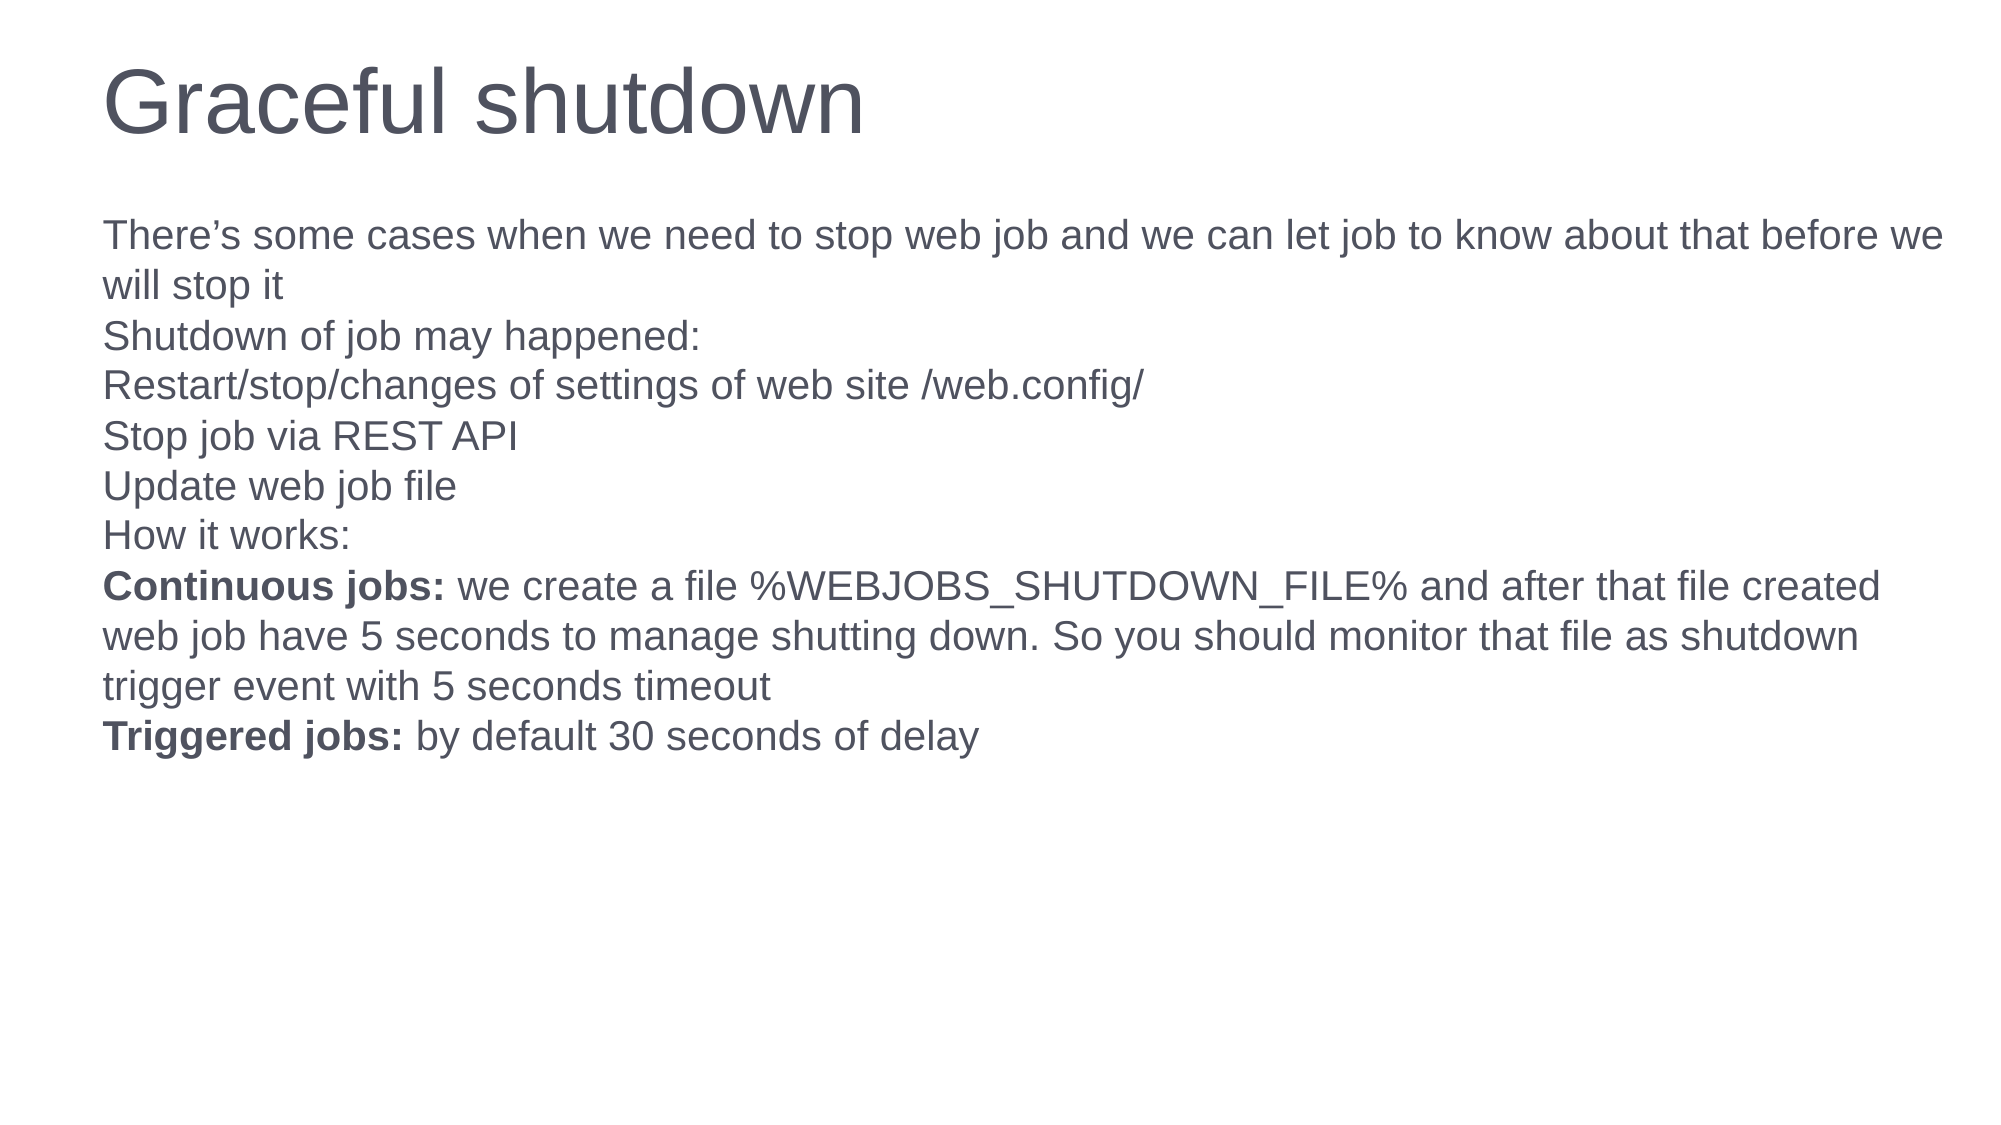

Graceful shutdown
There’s some cases when we need to stop web job and we can let job to know about that before we will stop it
Shutdown of job may happened:
Restart/stop/changes of settings of web site /web.config/
Stop job via REST API
Update web job file
How it works:
Continuous jobs: we create a file %WEBJOBS_SHUTDOWN_FILE% and after that file created web job have 5 seconds to manage shutting down. So you should monitor that file as shutdown trigger event with 5 seconds timeout
Triggered jobs: by default 30 seconds of delay